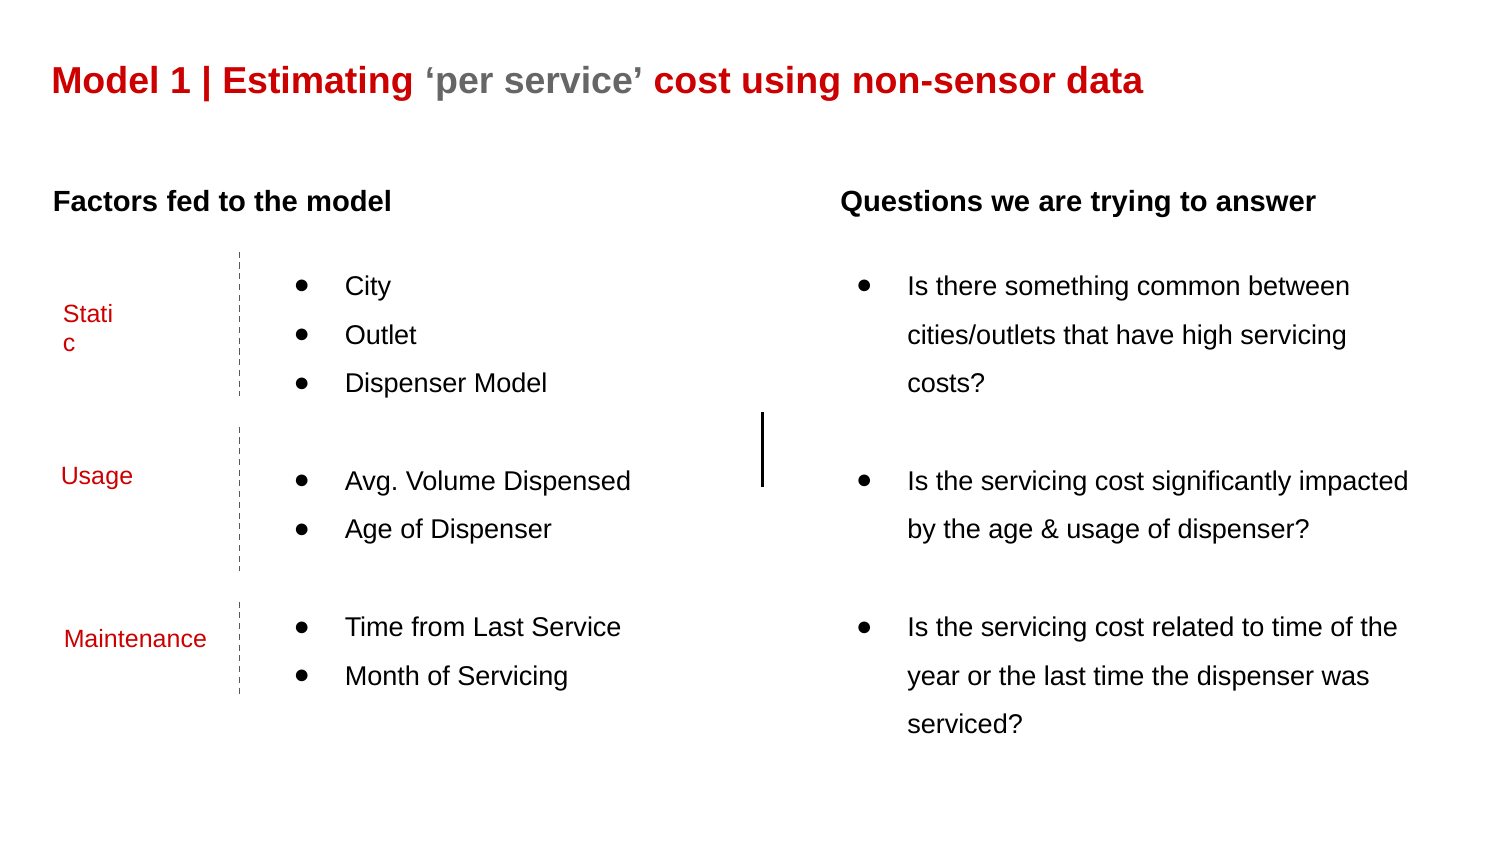

Model 1 | Estimating ‘per service’ cost using non-sensor data
Factors fed to the model
Questions we are trying to answer
City
Outlet
Dispenser Model

Avg. Volume Dispensed
Age of Dispenser

Time from Last Service
Month of Servicing

Is there something common between cities/outlets that have high servicing costs?

Is the servicing cost significantly impacted by the age & usage of dispenser?

Is the servicing cost related to time of the year or the last time the dispenser was serviced?
Static
Usage
Maintenance